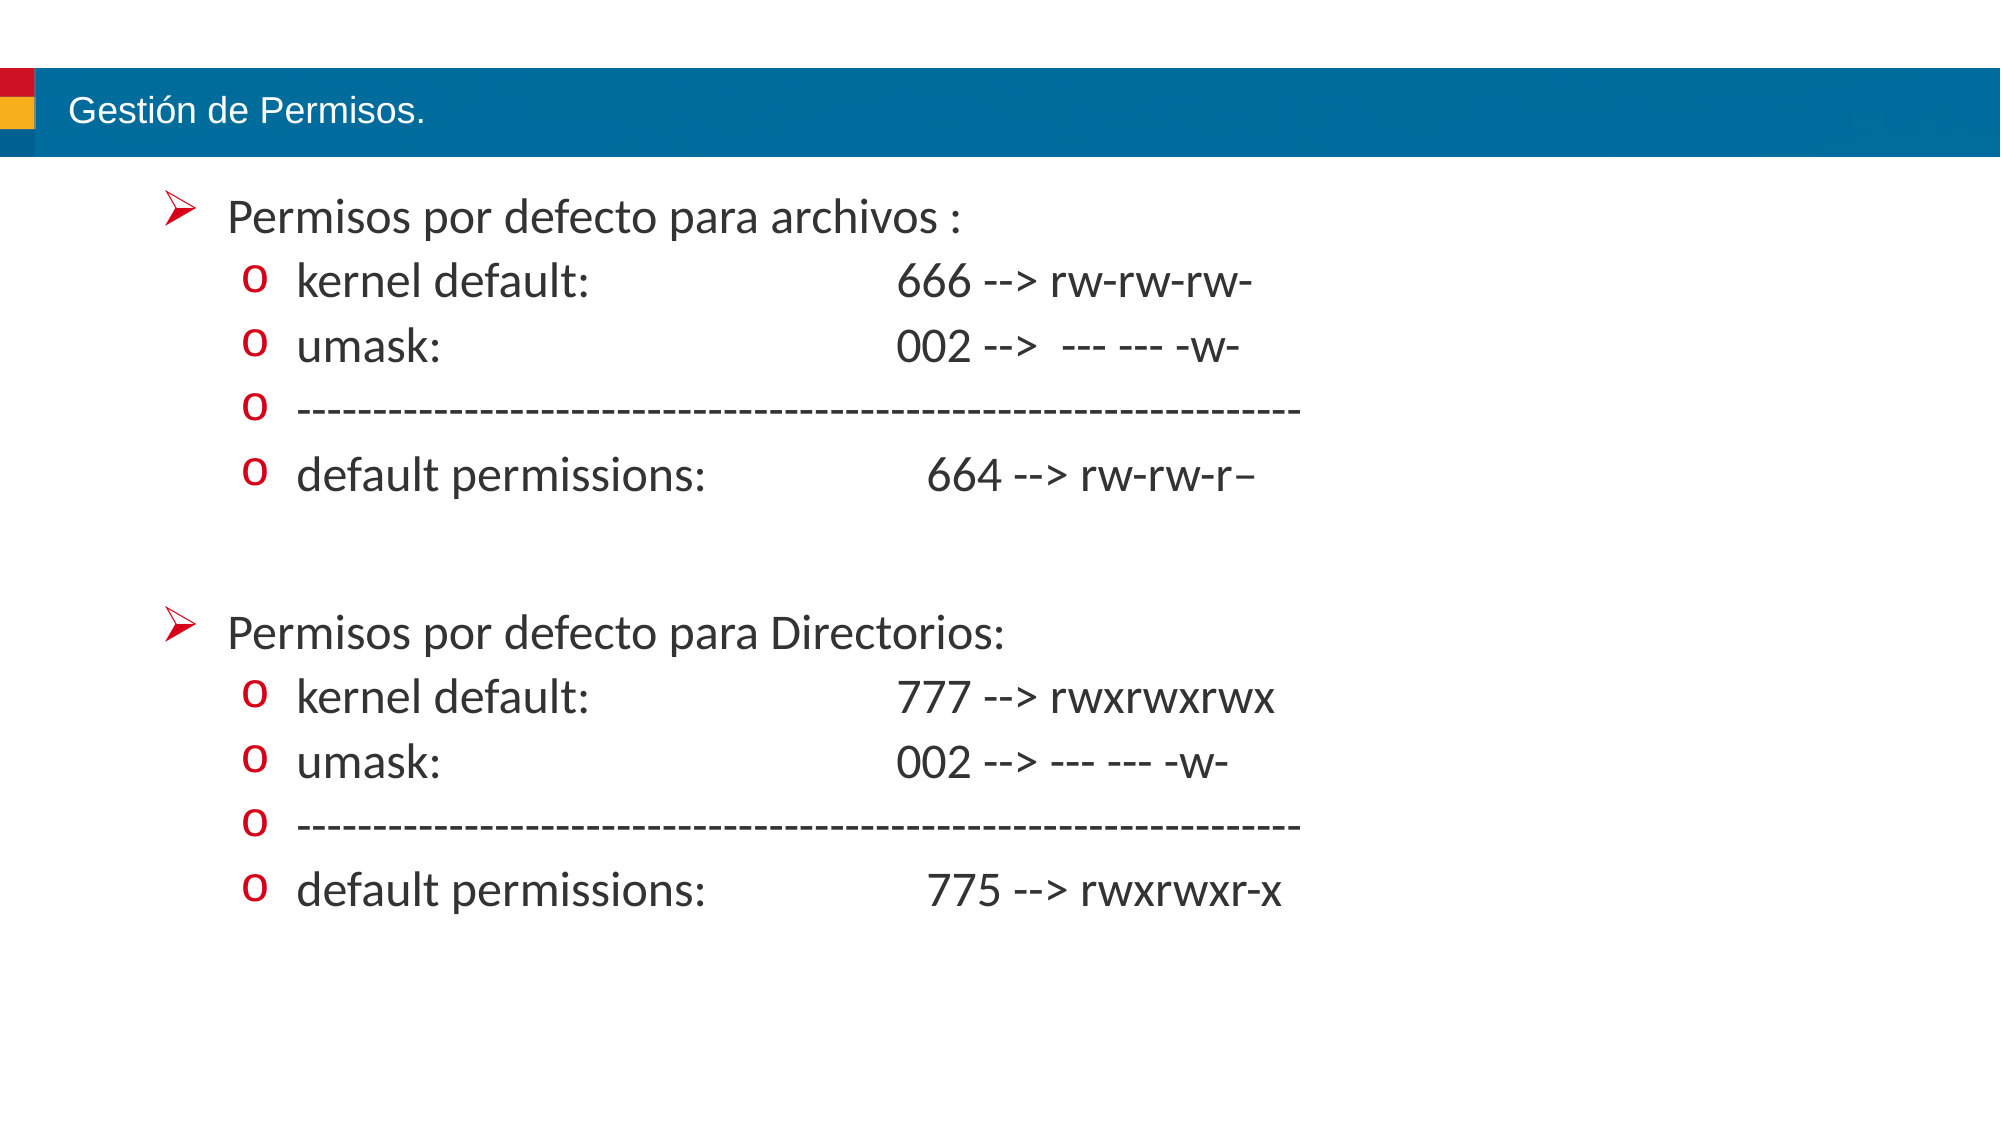

# Gestión de Permisos.
Permisos por defecto para archivos :
kernel default: 		666 --> rw-rw-rw-
umask: 			002 -->  --- --- -w-
------------------------------------------------------------------
default permissions: 	                664 --> rw-rw-r–

Permisos por defecto para Directorios:
kernel default: 		777 --> rwxrwxrwx
umask: 			002 --> --- --- -w-
------------------------------------------------------------------
default permissions: 	                775 --> rwxrwxr-x